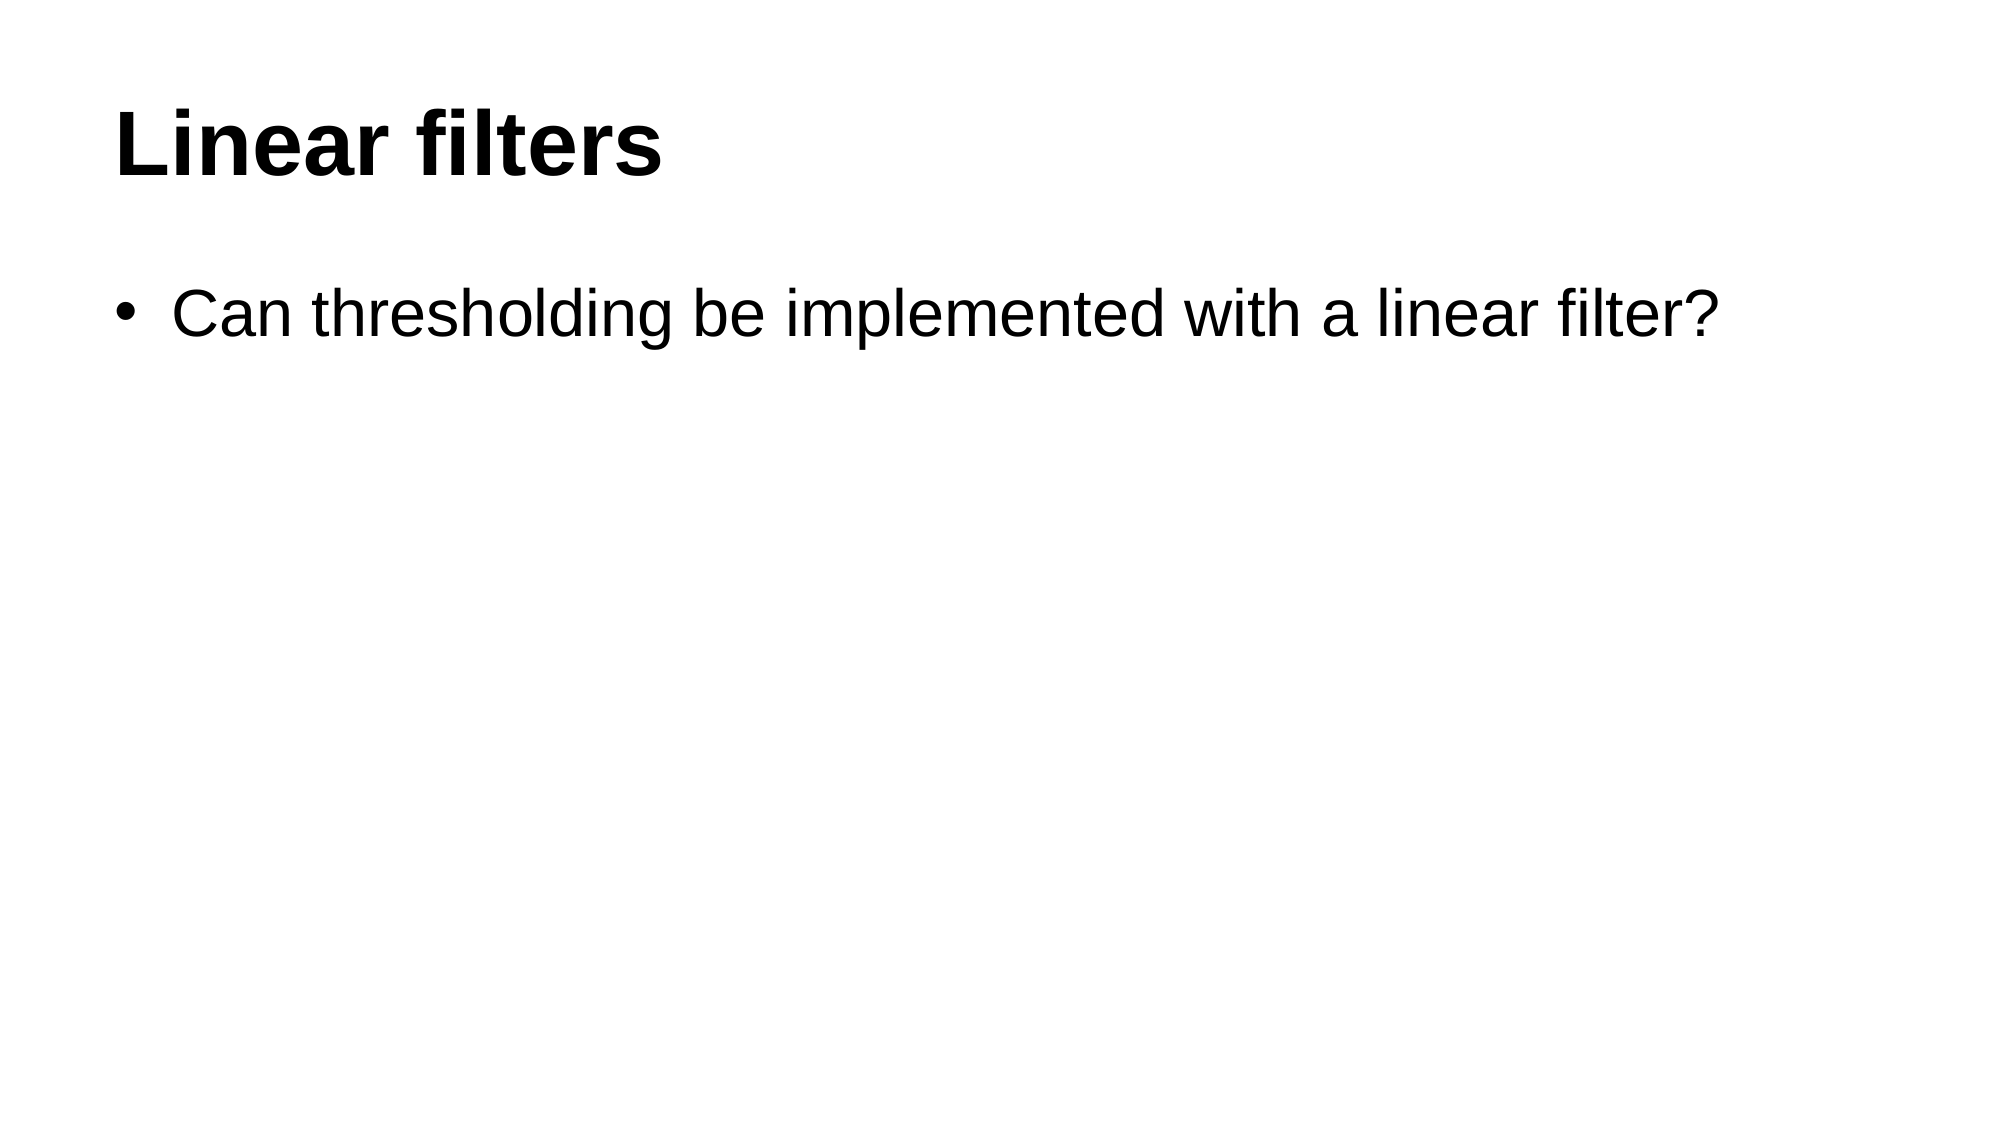

# Linear filters
Can thresholding be implemented with a linear filter?